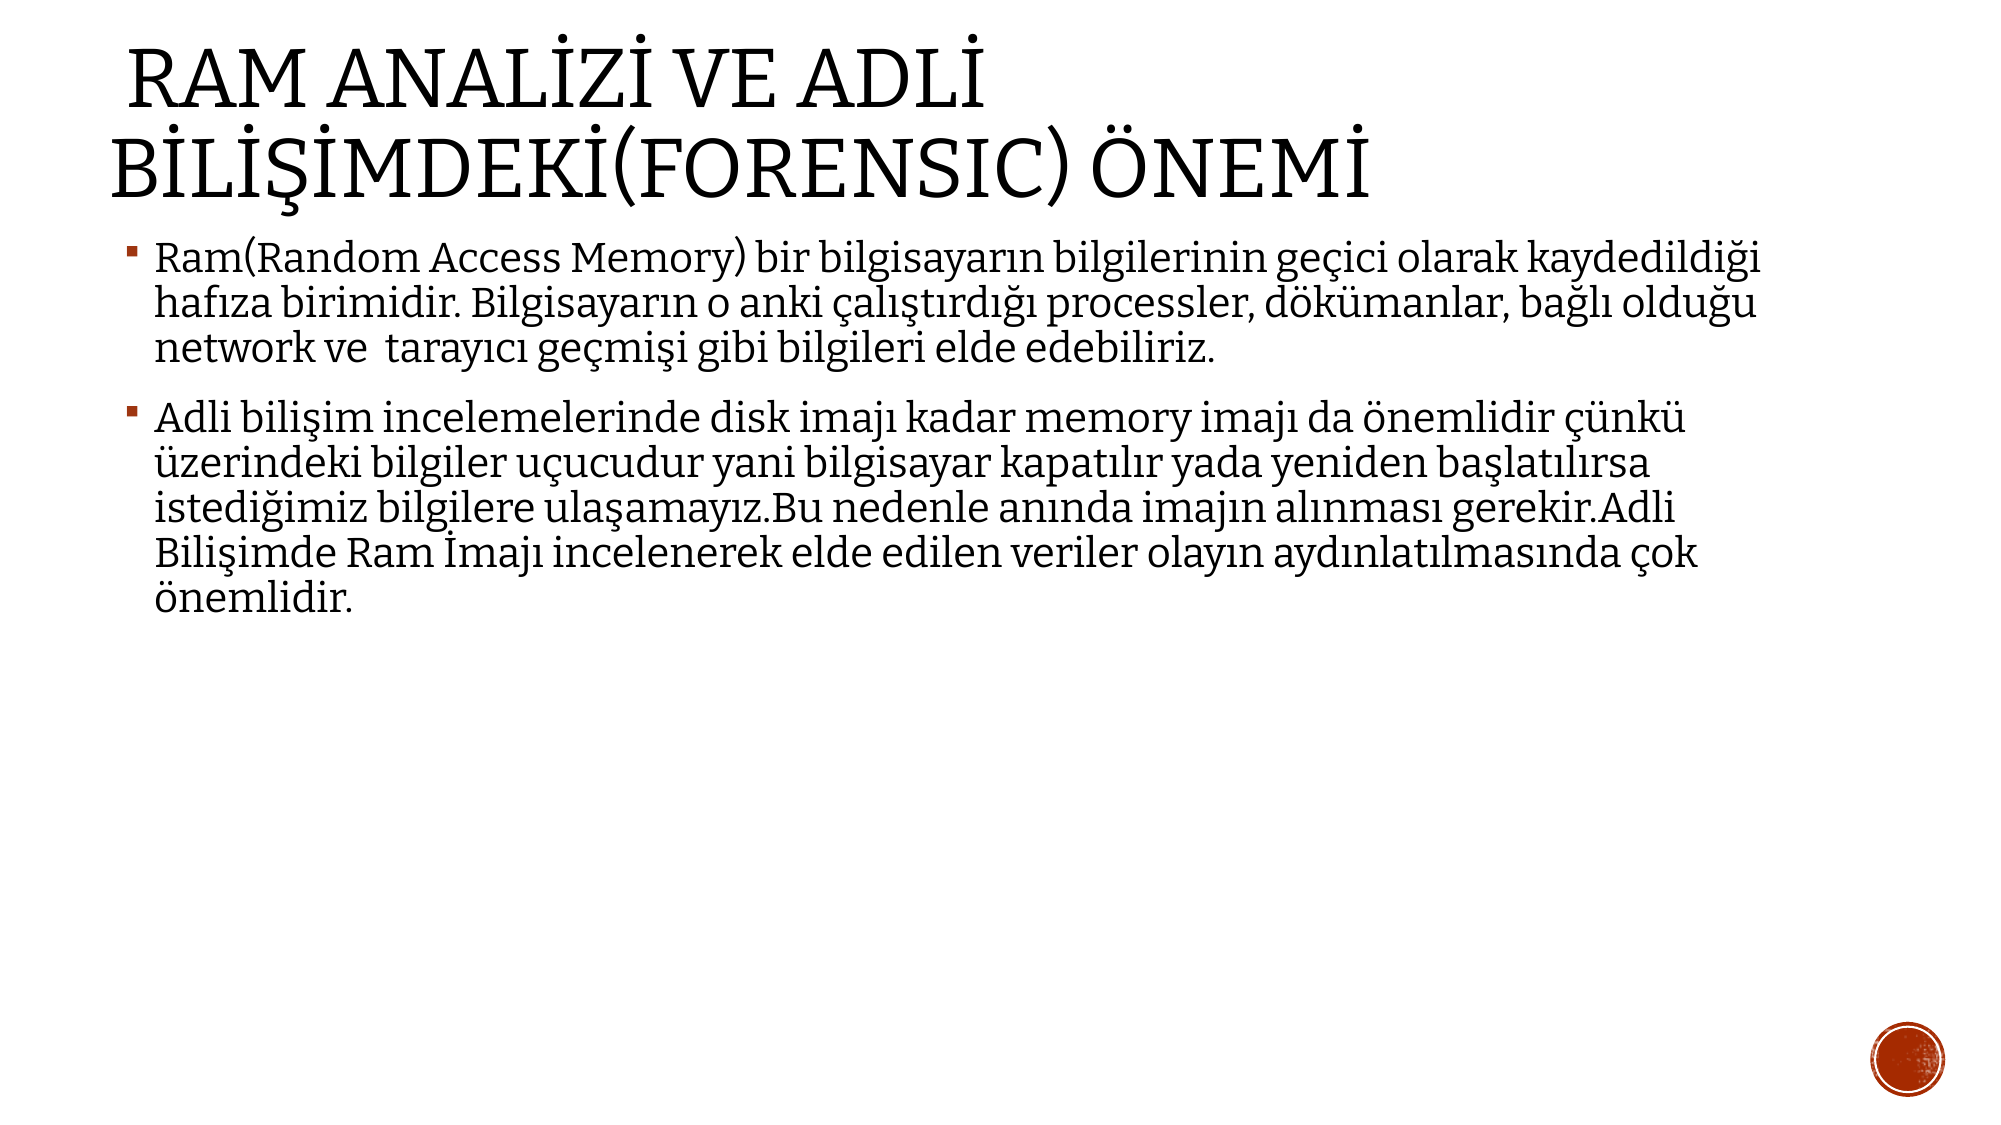

# RAM AnalİZİ VE ADLİ BİLİŞİMDEKİ(Forensic) Önemİ
Ram(Random Access Memory) bir bilgisayarın bilgilerinin geçici olarak kaydedildiği hafıza birimidir. Bilgisayarın o anki çalıştırdığı processler, dökümanlar, bağlı olduğu network ve  tarayıcı geçmişi gibi bilgileri elde edebiliriz.
Adli bilişim incelemelerinde disk imajı kadar memory imajı da önemlidir çünkü üzerindeki bilgiler uçucudur yani bilgisayar kapatılır yada yeniden başlatılırsa istediğimiz bilgilere ulaşamayız.Bu nedenle anında imajın alınması gerekir.Adli Bilişimde Ram İmajı incelenerek elde edilen veriler olayın aydınlatılmasında çok önemlidir.